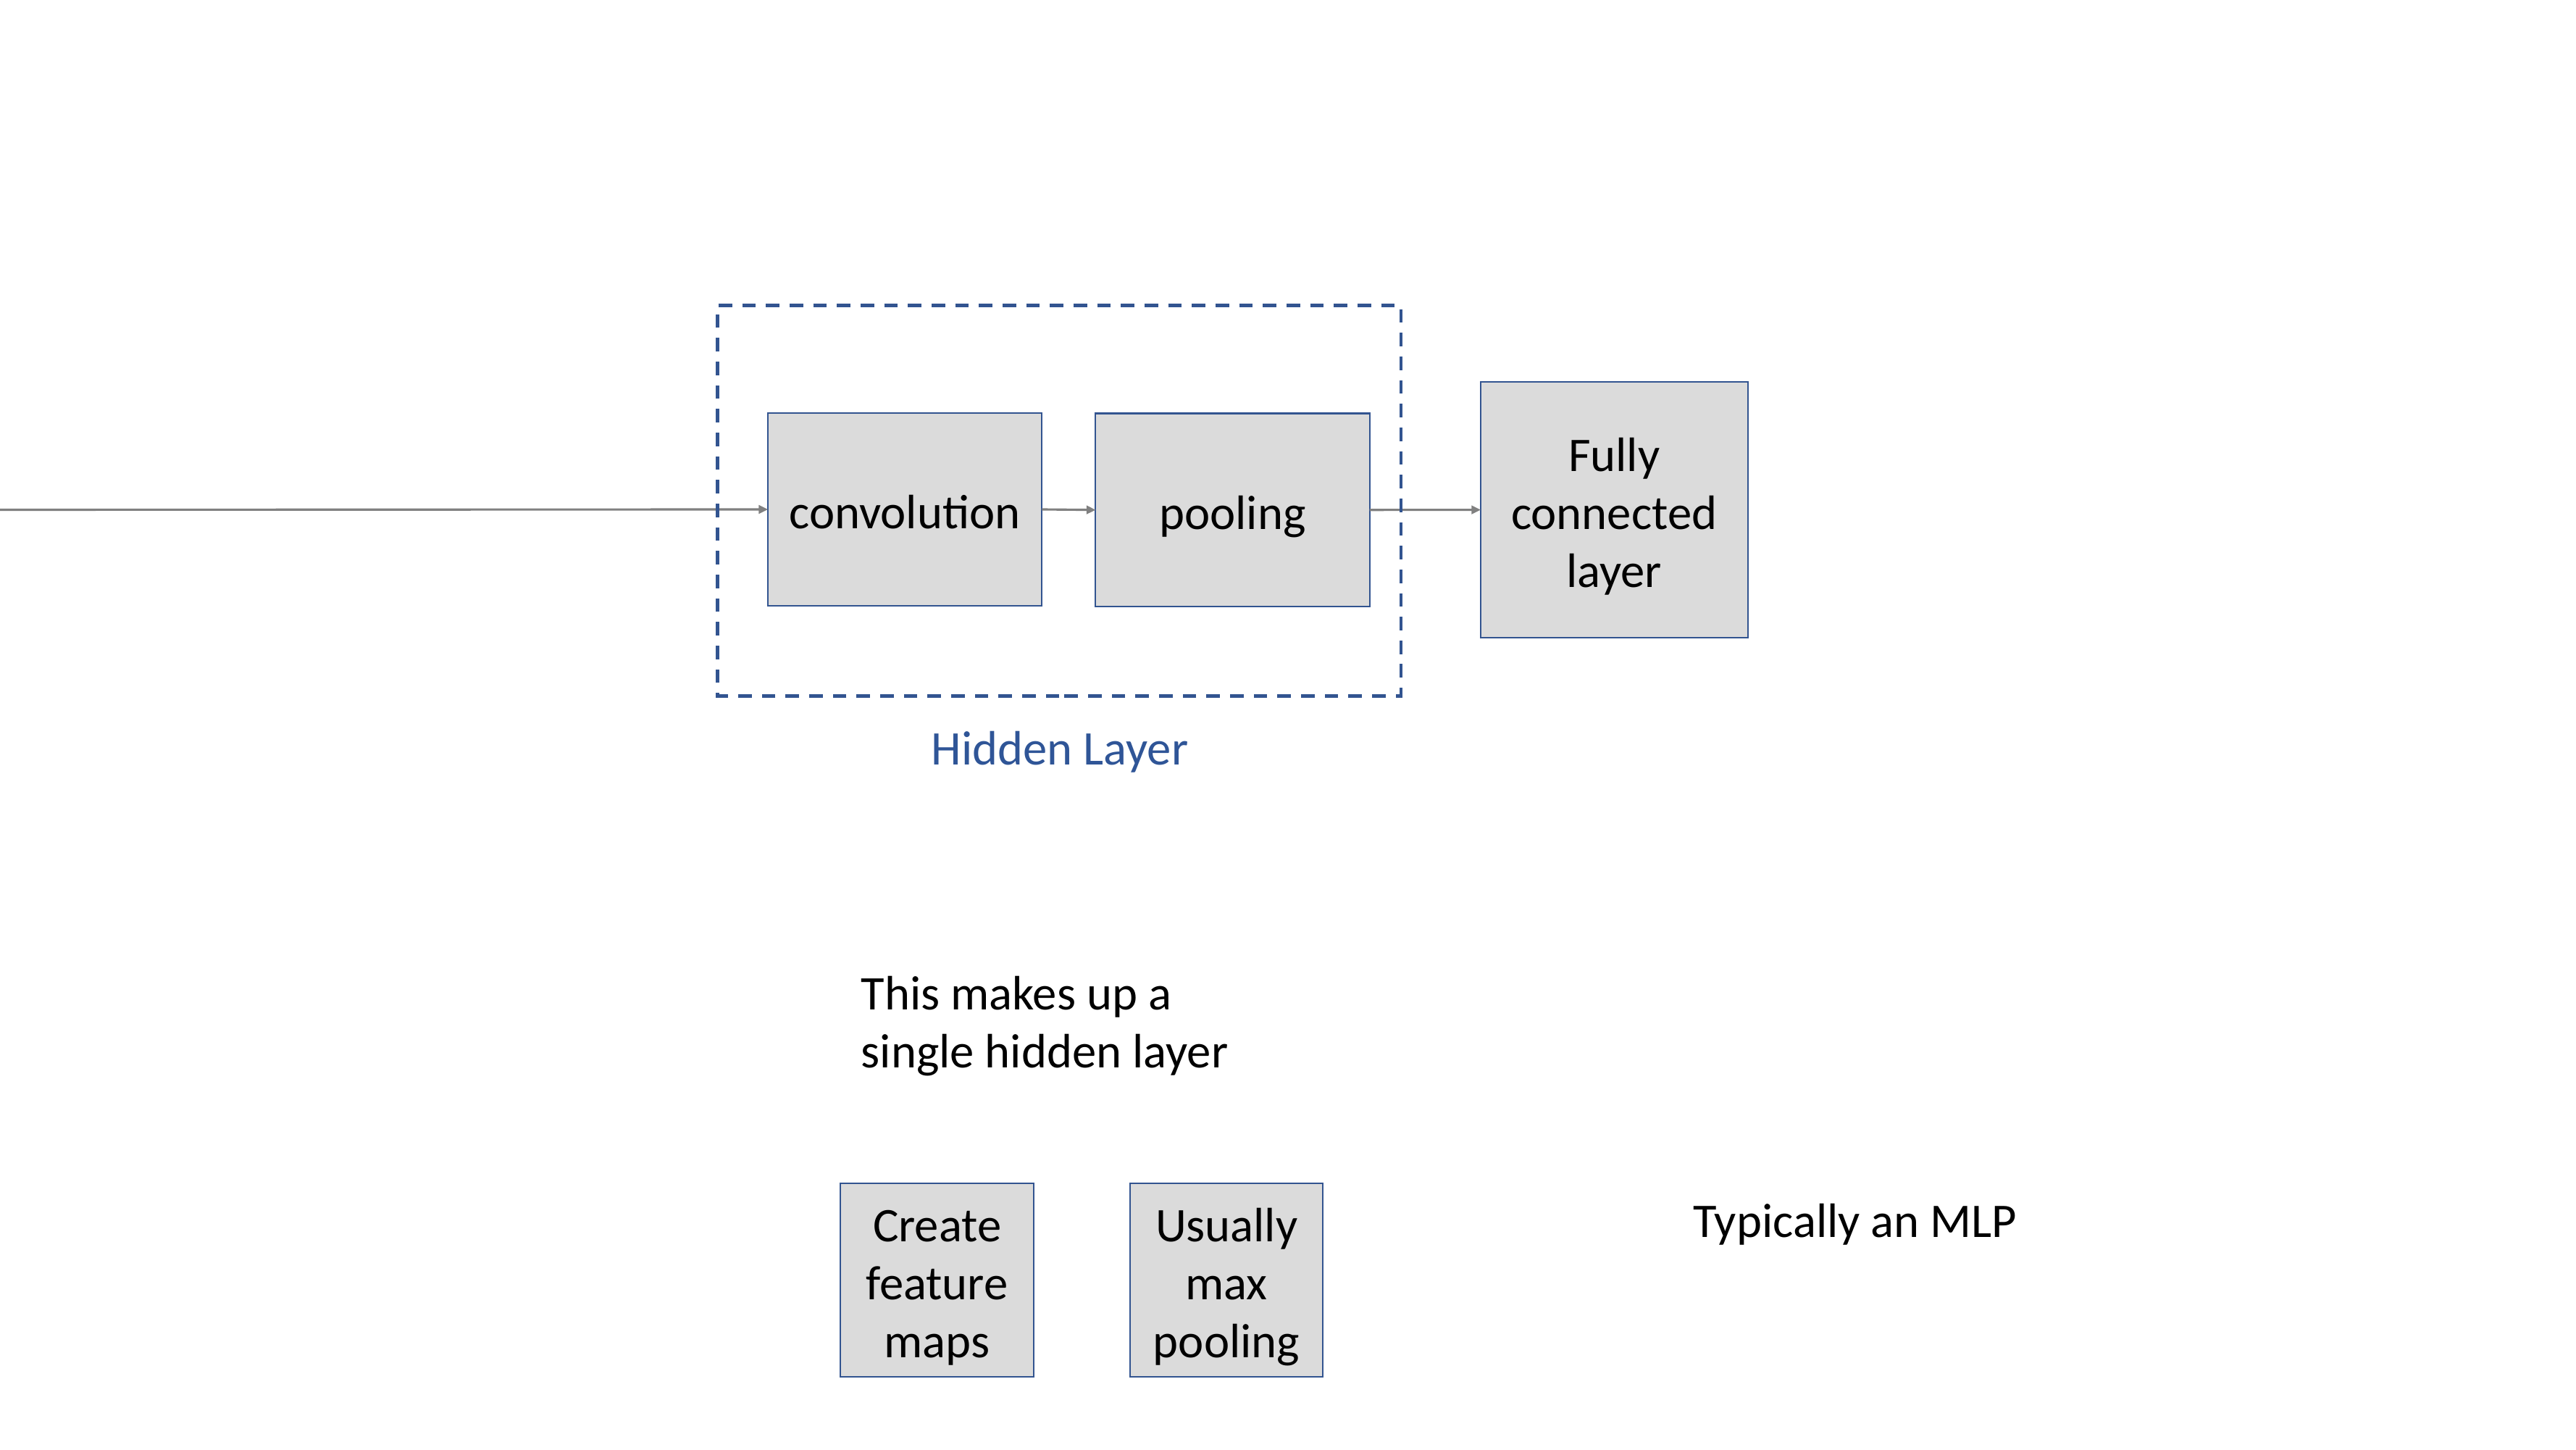

Fully connected layer
Input image
NxN pixels
convolution
pooling
output
Hidden Layer
This makes up a single hidden layer
Create feature maps
Usually max pooling
Typically an MLP